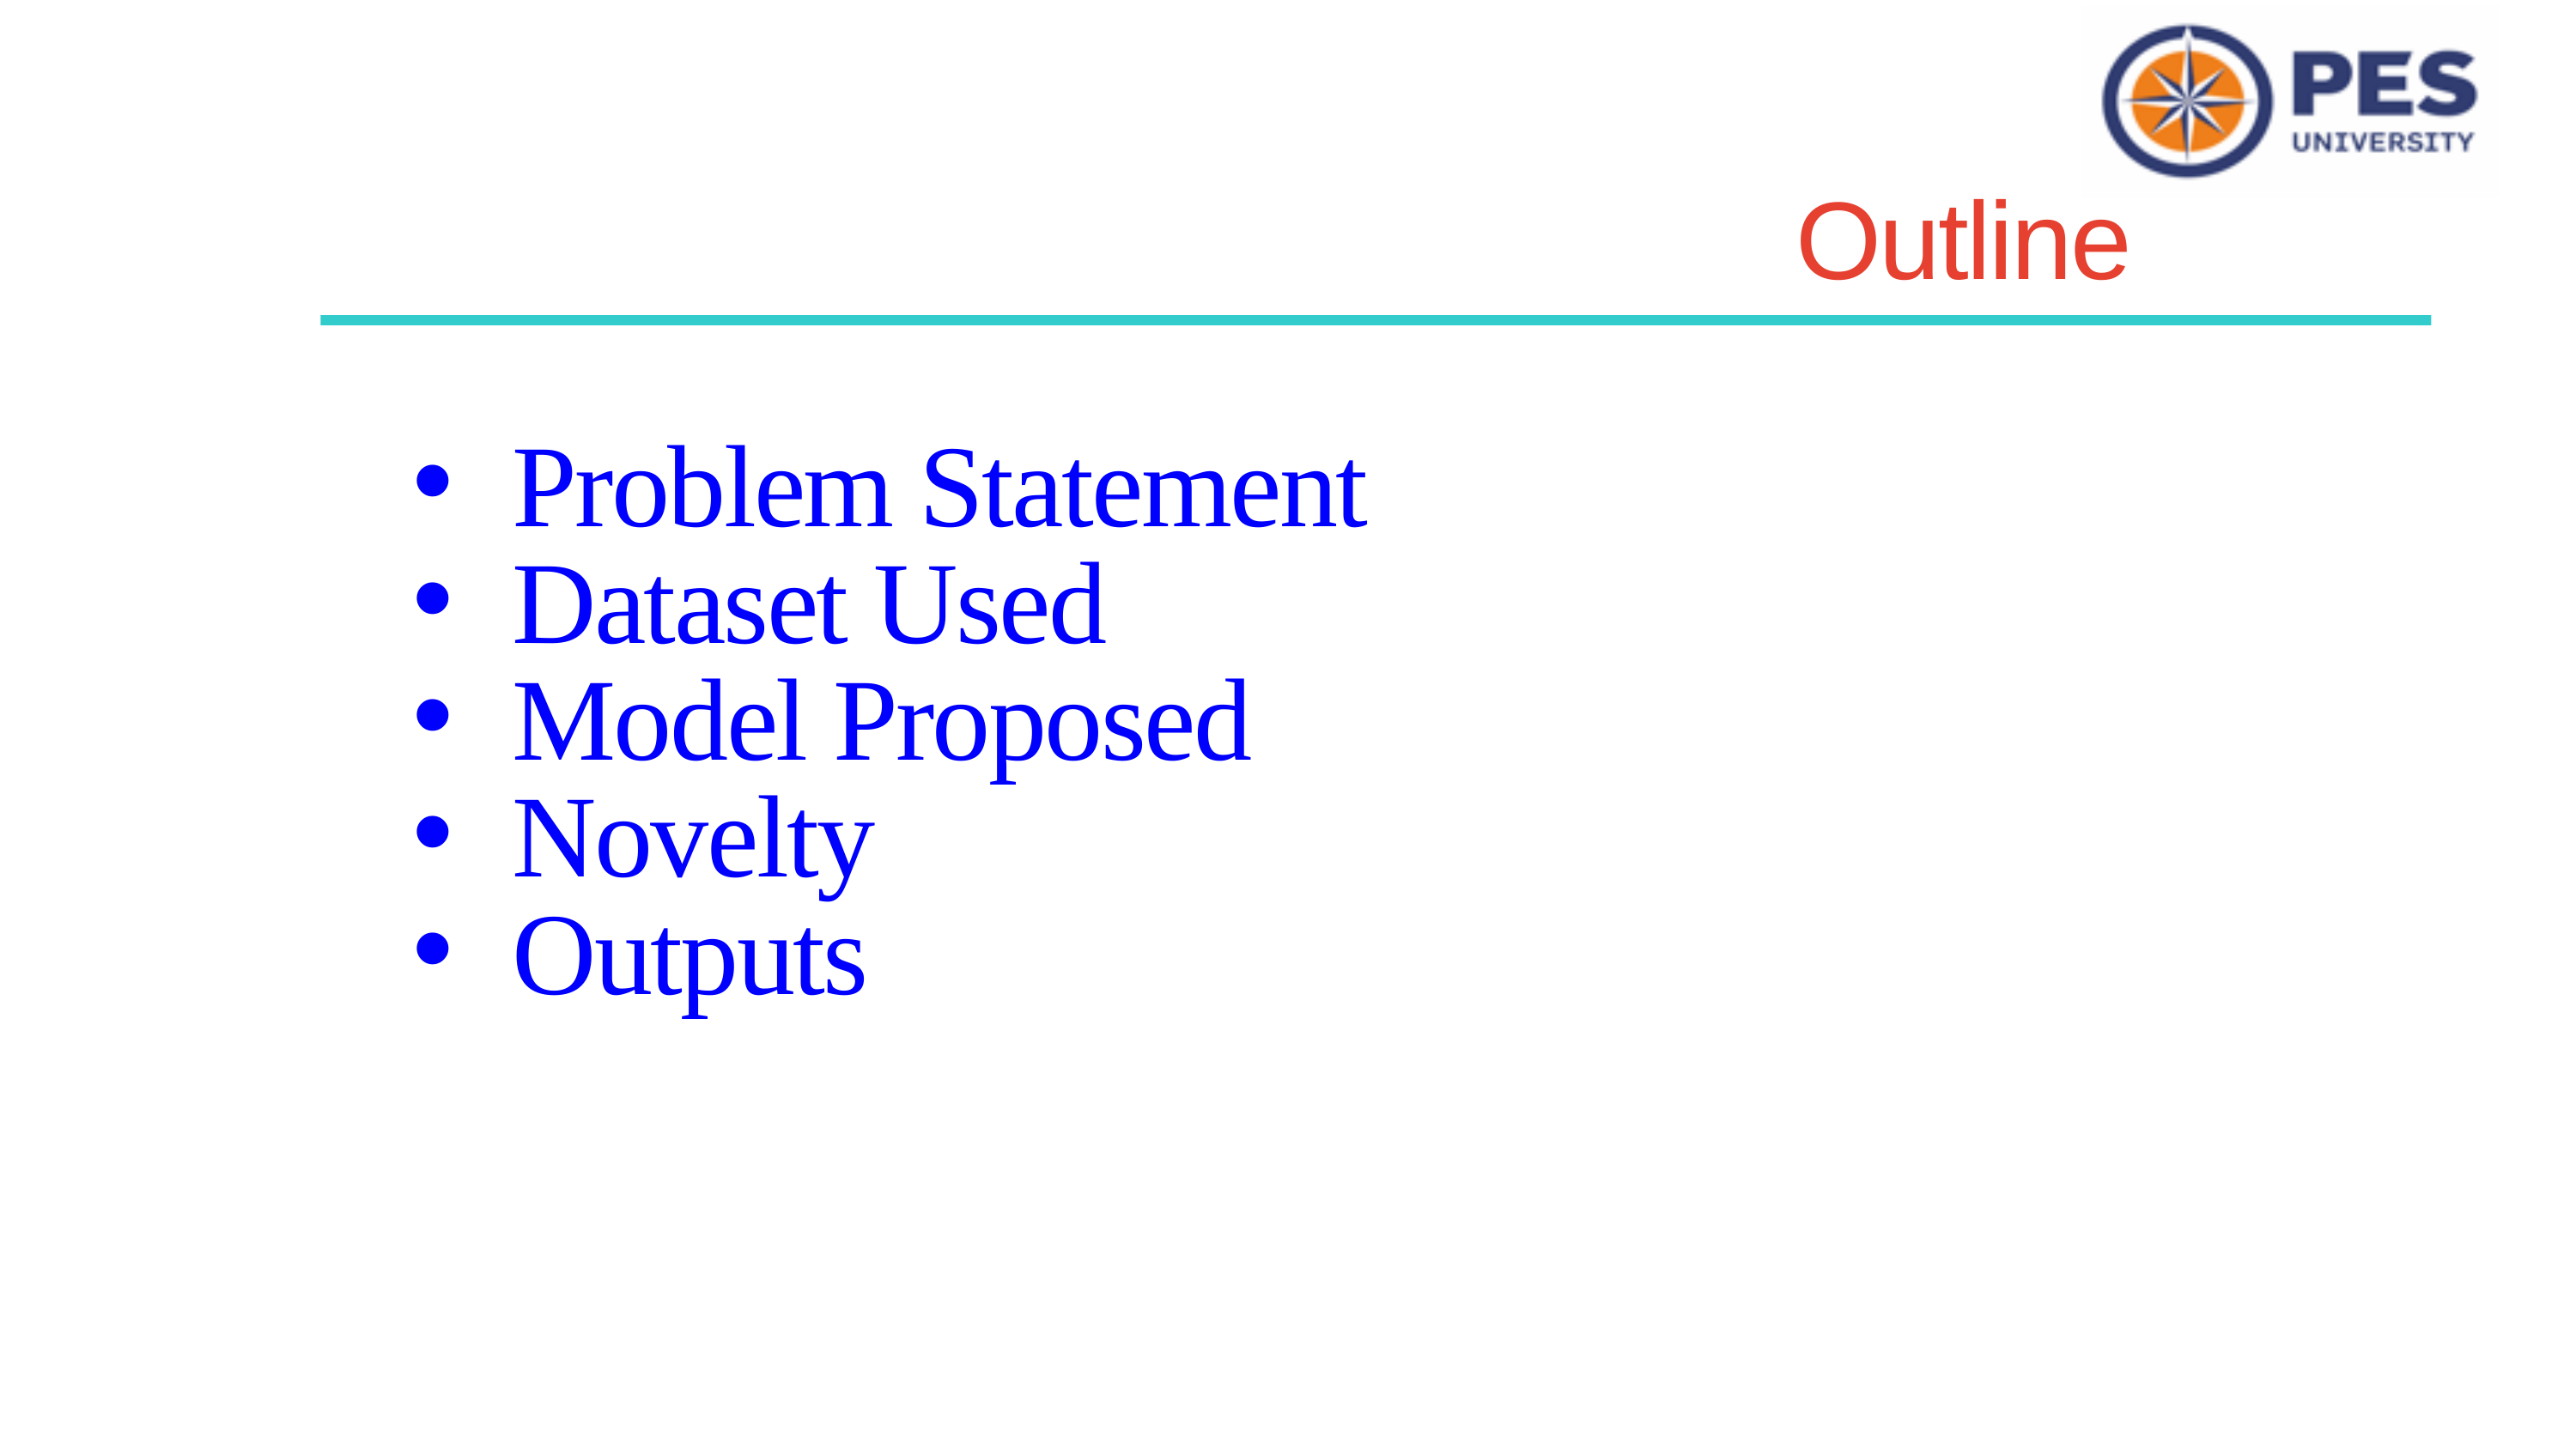

Outline

Problem Statement
Dataset Used
Model Proposed
Novelty
Outputs